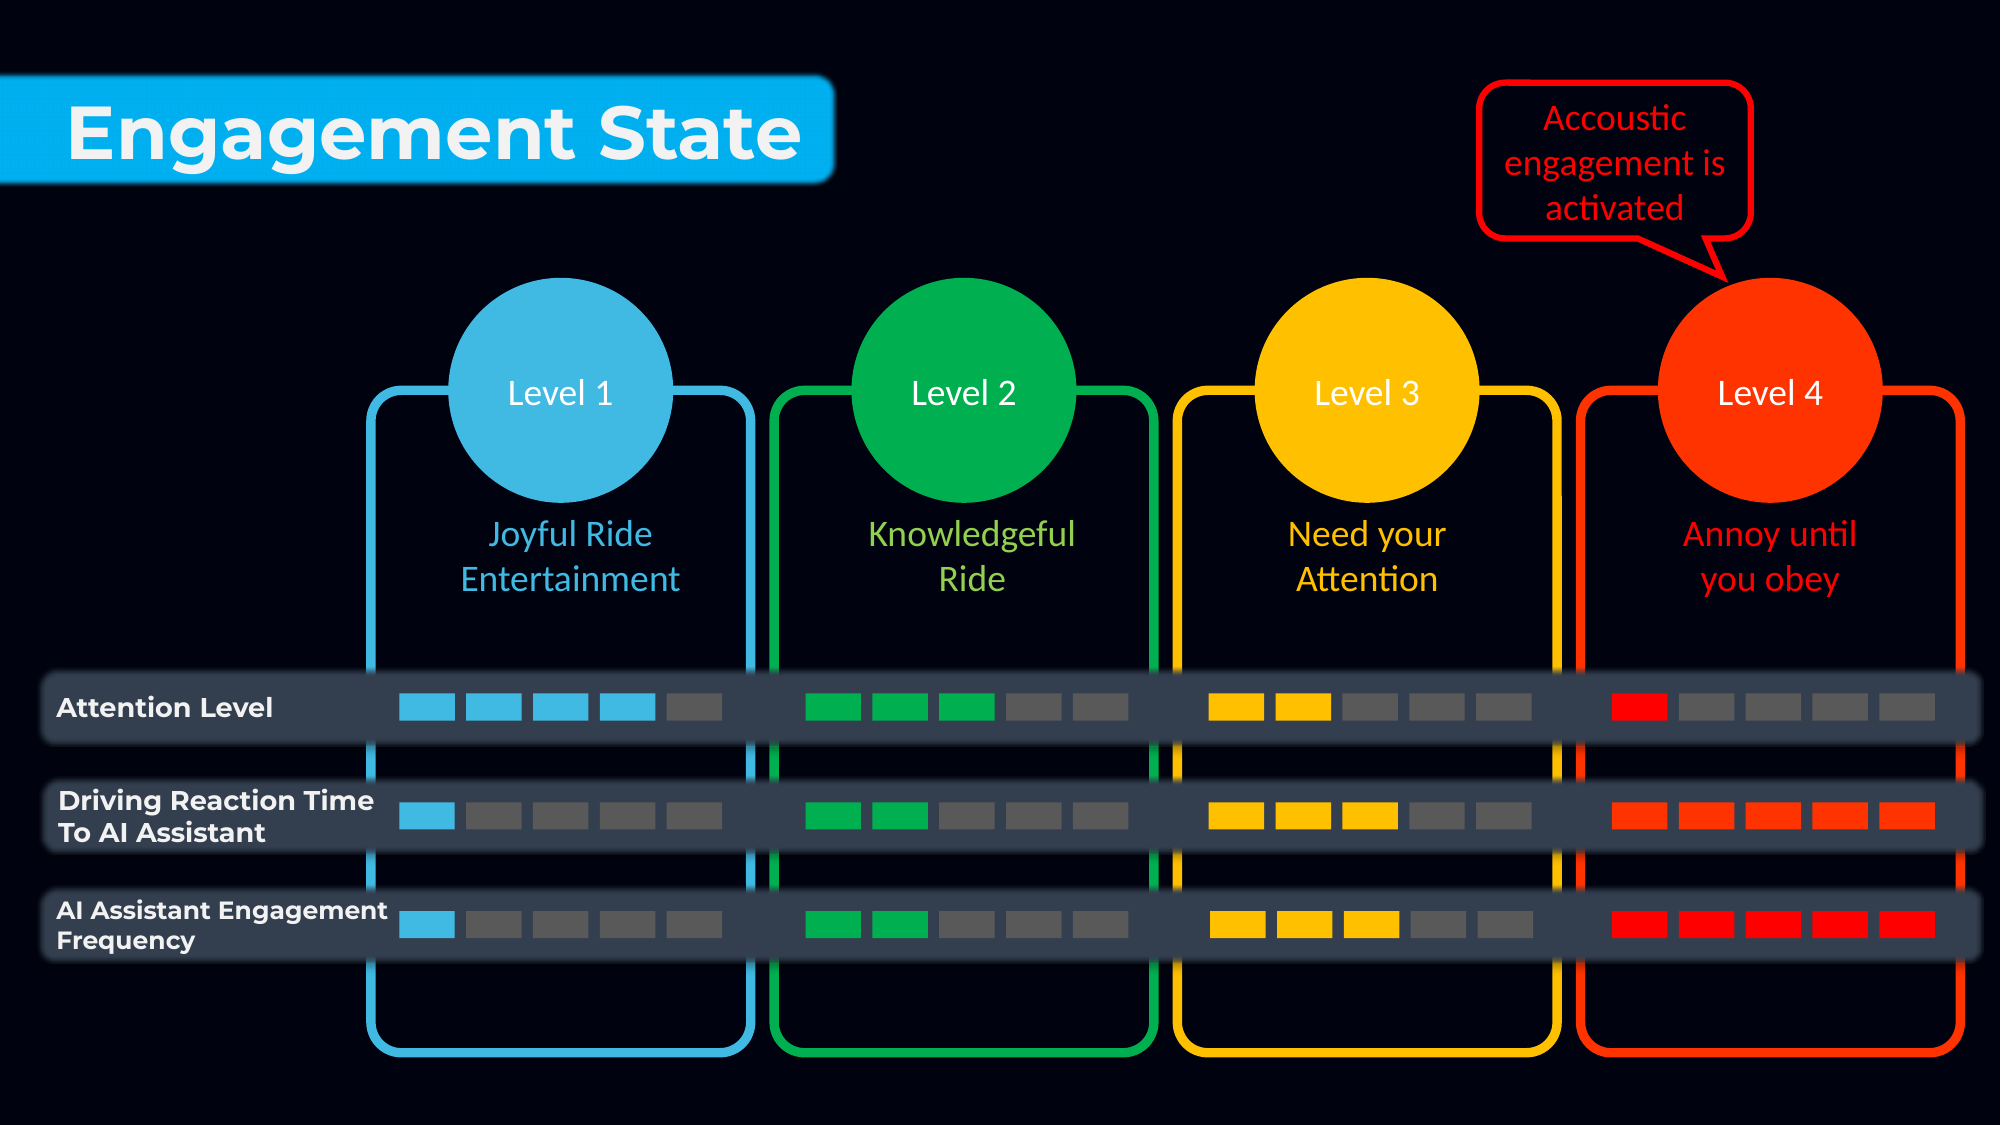

Engagement State
Accoustic engagement is activated
Level 1

Level 2

Level 3

Level 4

Joyful Ride
Entertainment
Knowledgeful Ride
Need your Attention
Annoy until you obey
Attention Level

Driving Reaction Time
To AI Assistant

AI Assistant Engagement
Frequency